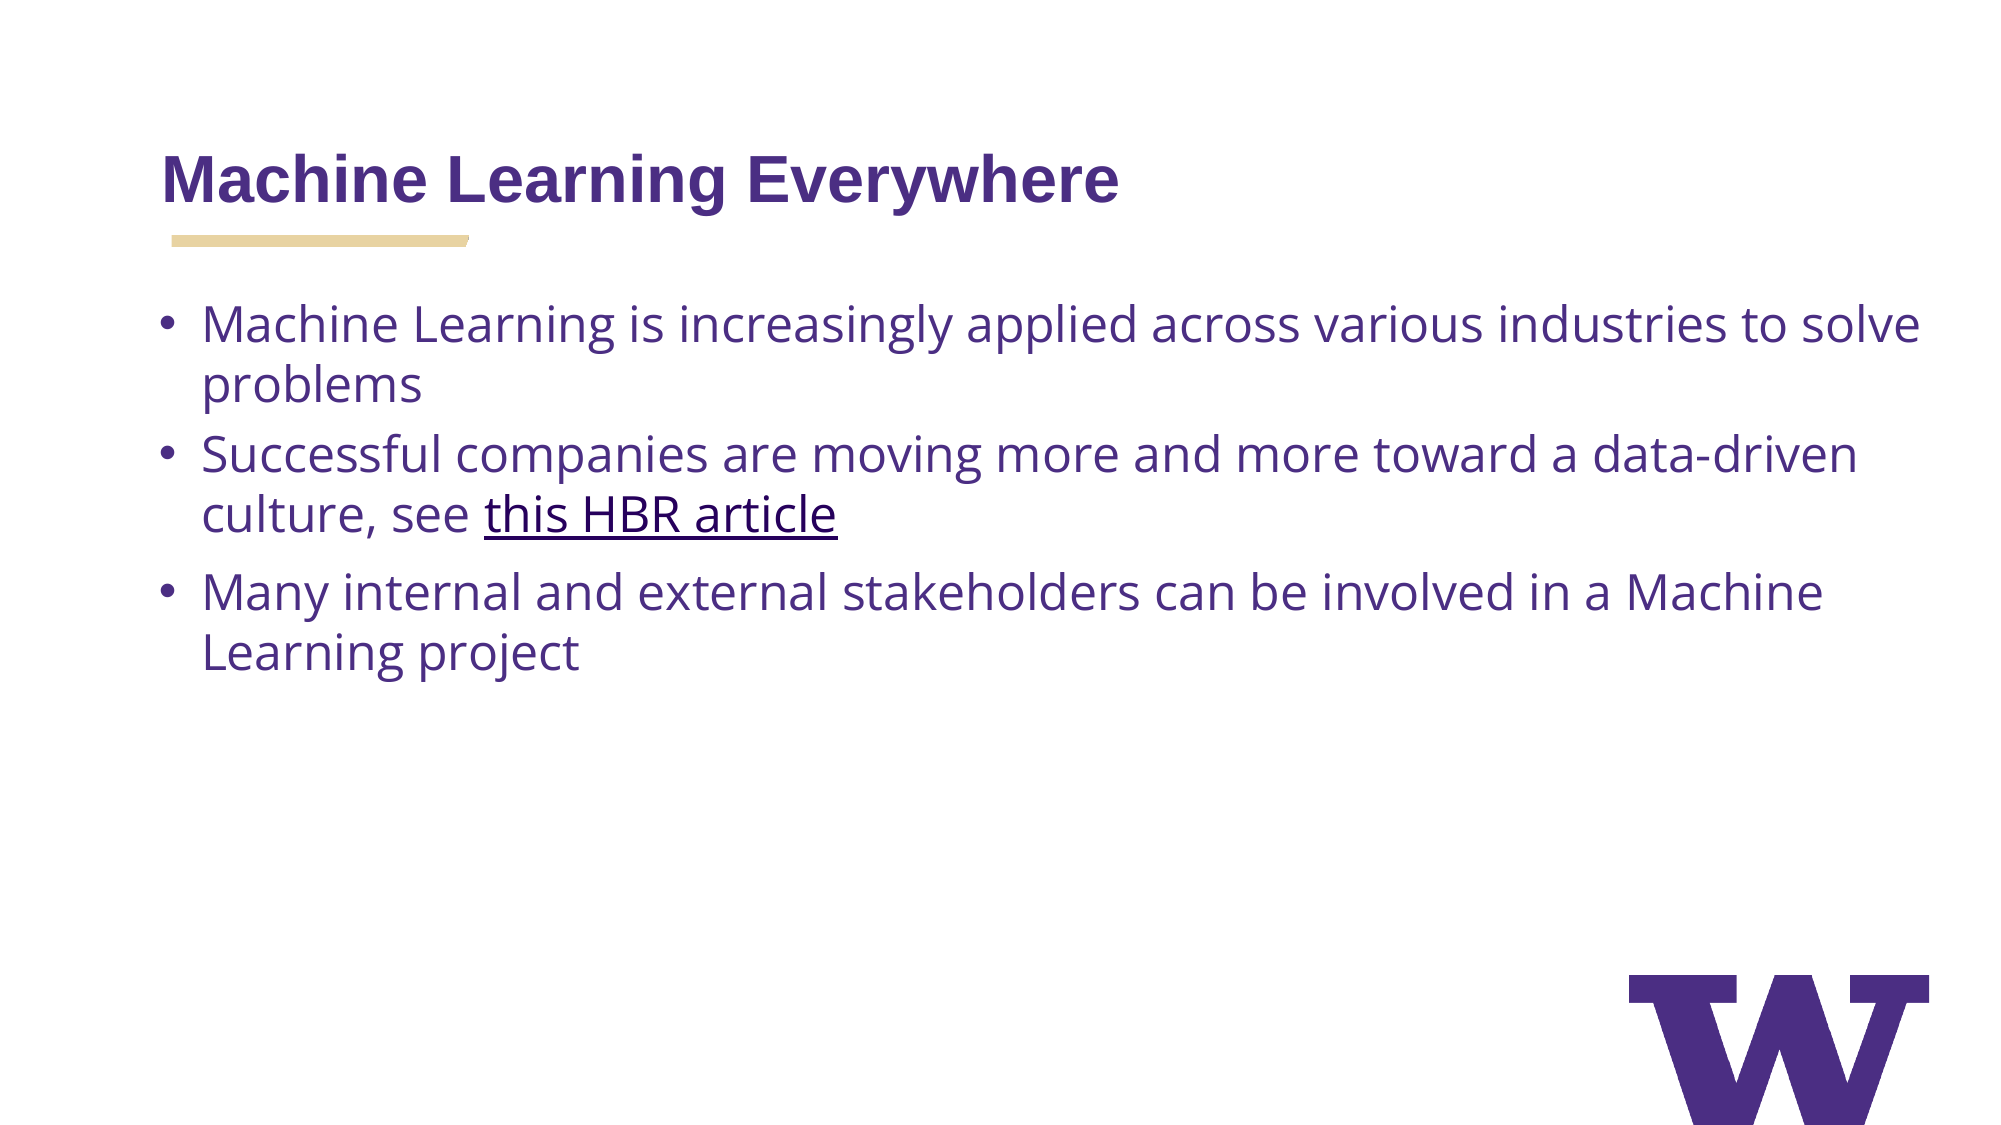

# Machine Learning Everywhere
Machine Learning is increasingly applied across various industries to solve problems
Successful companies are moving more and more toward a data-driven culture, see this HBR article
Many internal and external stakeholders can be involved in a Machine Learning project